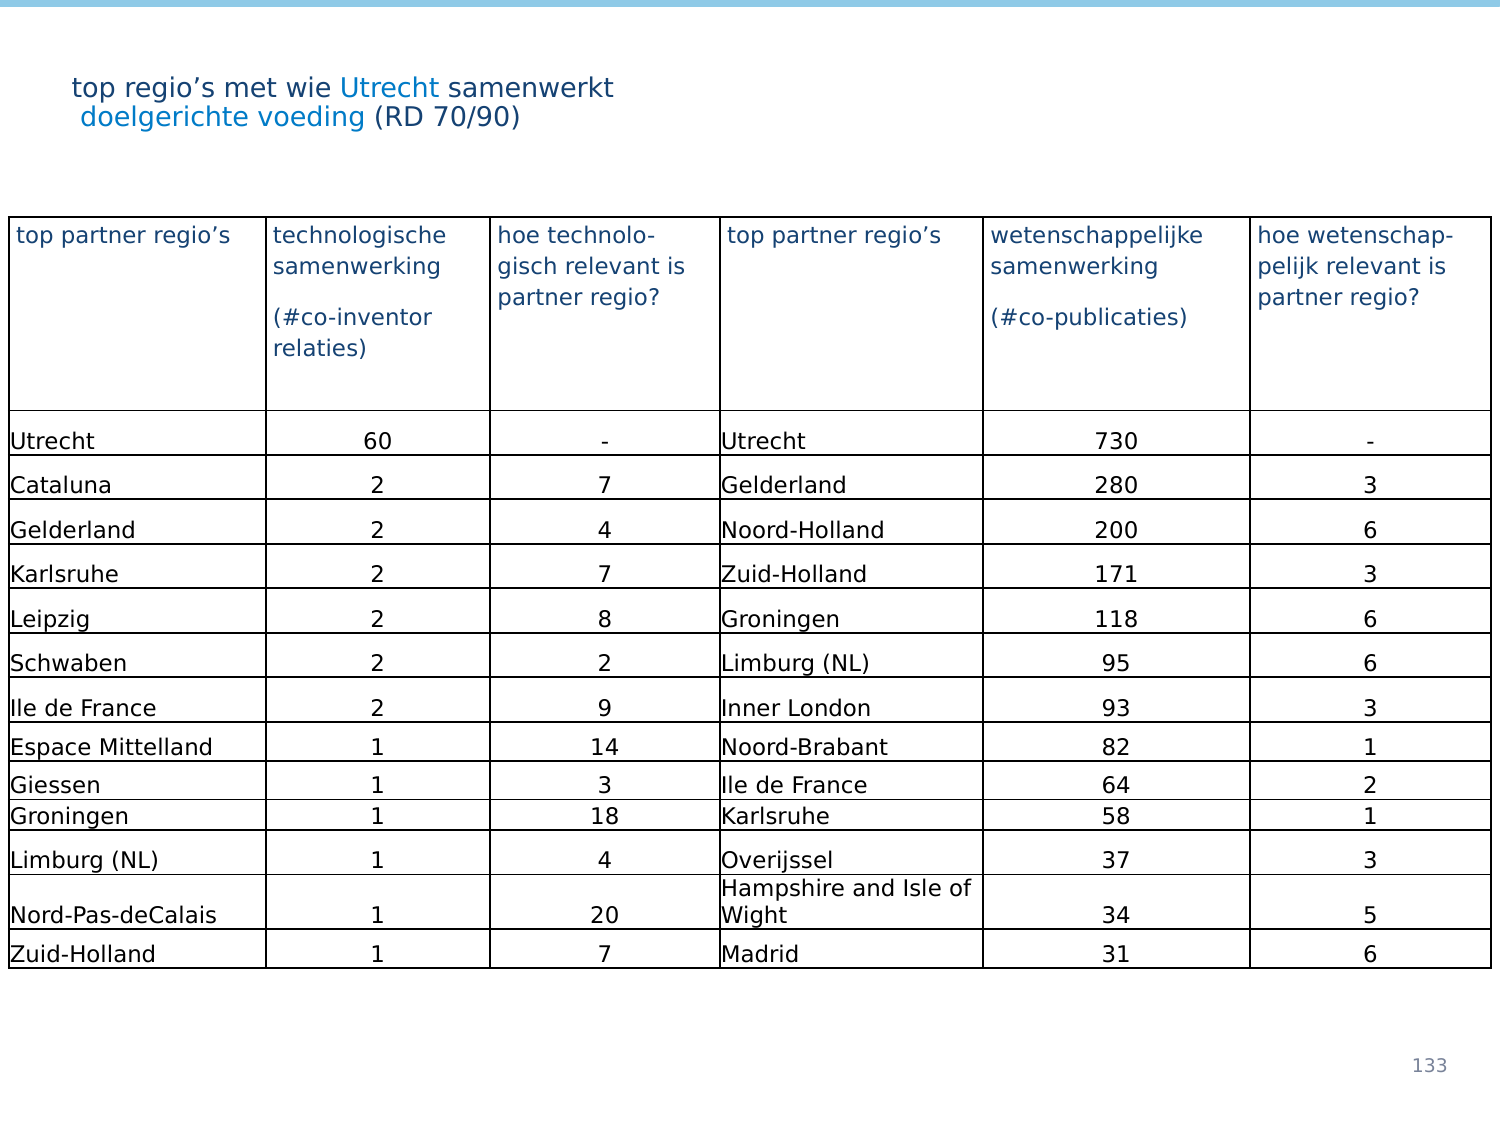

# top regio’s met wie Utrecht samenwerkt doelgerichte voeding (RD 70/90)
| top partner regio’s | technologische samenwerking (#co-inventor relaties) | hoe technolo-gisch relevant is partner regio? | top partner regio’s | wetenschappelijke samenwerking (#co-publicaties) | hoe wetenschap-pelijk relevant is partner regio? |
| --- | --- | --- | --- | --- | --- |
| Utrecht | 60 | - | Utrecht | 730 | - |
| Cataluna | 2 | 7 | Gelderland | 280 | 3 |
| Gelderland | 2 | 4 | Noord-Holland | 200 | 6 |
| Karlsruhe | 2 | 7 | Zuid-Holland | 171 | 3 |
| Leipzig | 2 | 8 | Groningen | 118 | 6 |
| Schwaben | 2 | 2 | Limburg (NL) | 95 | 6 |
| Ile de France | 2 | 9 | Inner London | 93 | 3 |
| Espace Mittelland | 1 | 14 | Noord-Brabant | 82 | 1 |
| Giessen | 1 | 3 | Ile de France | 64 | 2 |
| Groningen | 1 | 18 | Karlsruhe | 58 | 1 |
| Limburg (NL) | 1 | 4 | Overijssel | 37 | 3 |
| Nord-Pas-deCalais | 1 | 20 | Hampshire and Isle of Wight | 34 | 5 |
| Zuid-Holland | 1 | 7 | Madrid | 31 | 6 |

133